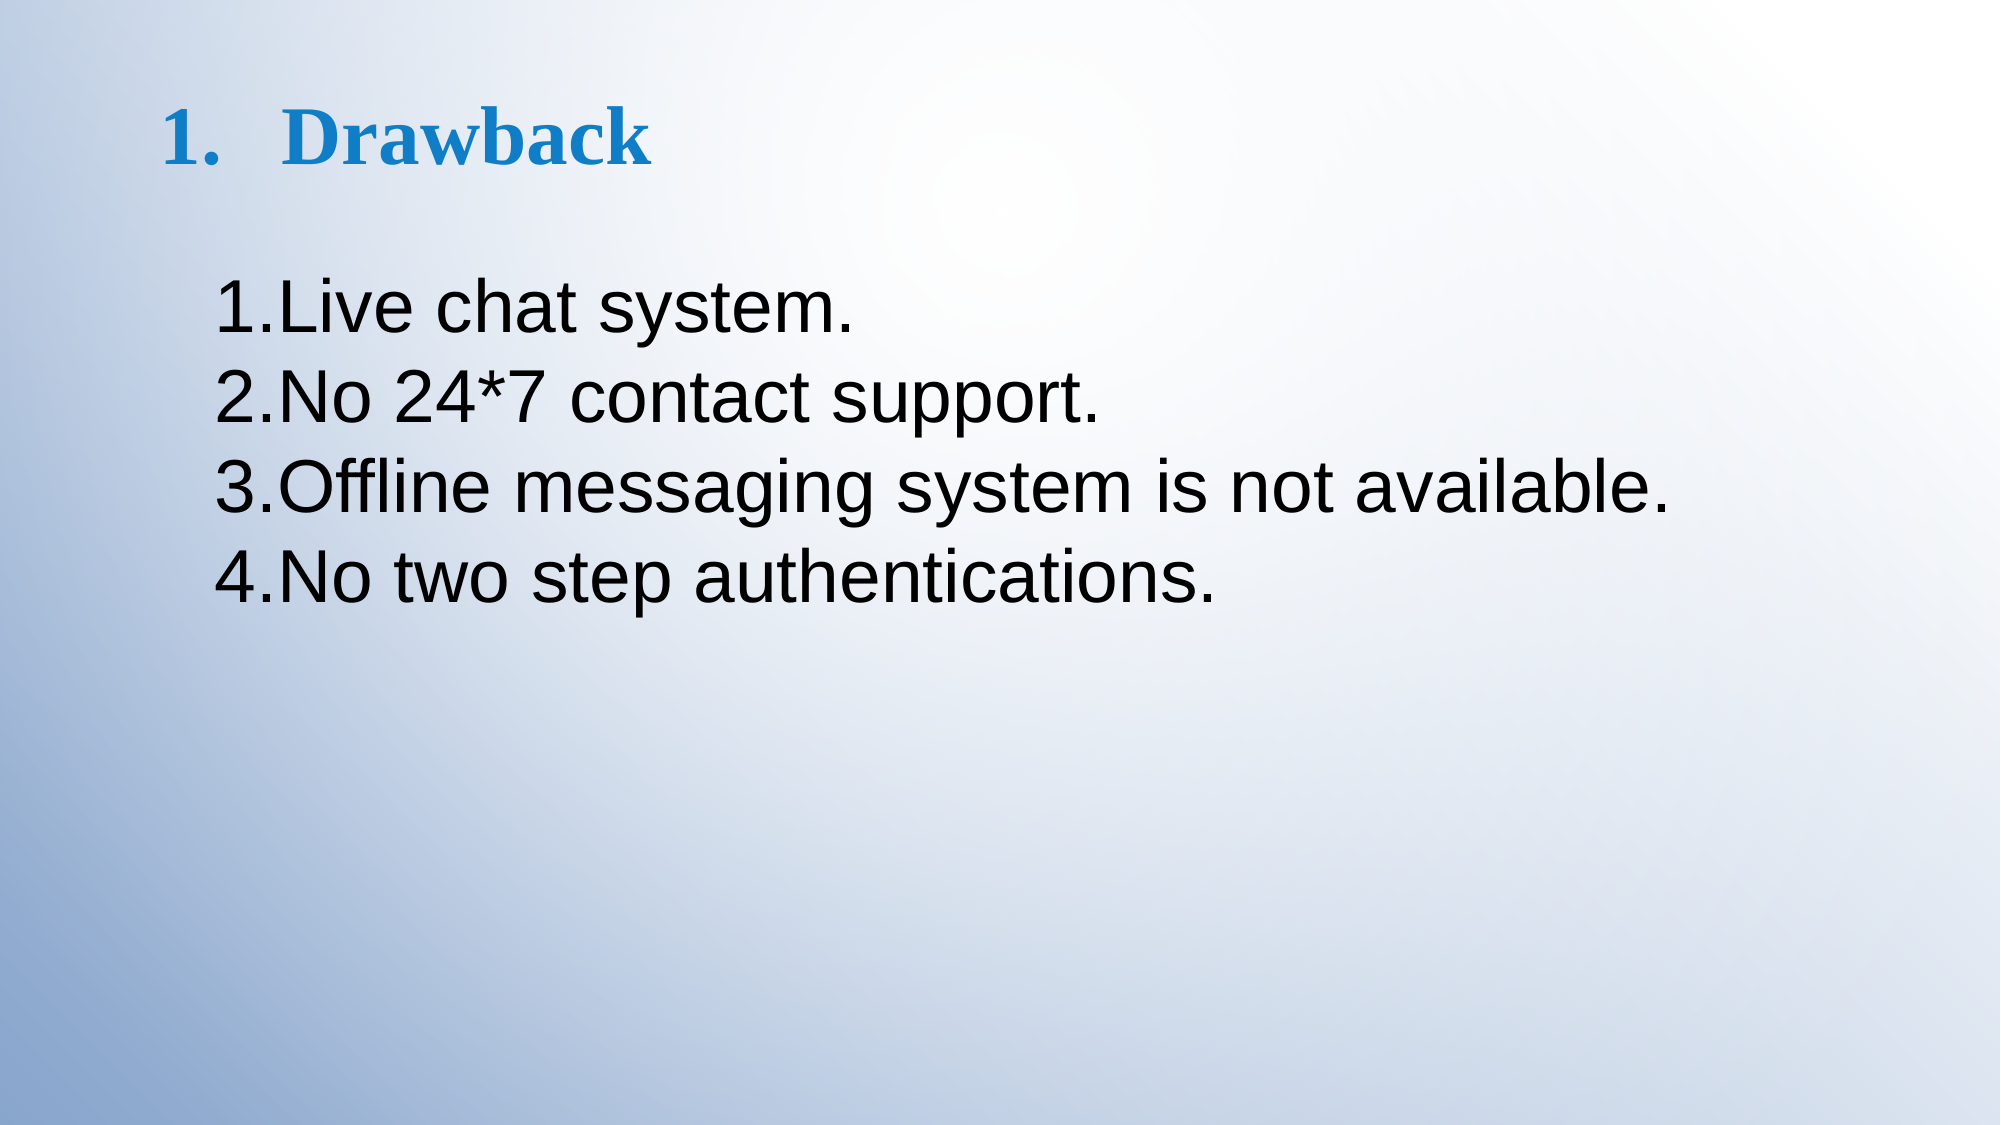

Drawback
1.Live chat system.
2.No 24*7 contact support.
3.Offline messaging system is not available.
4.No two step authentications.